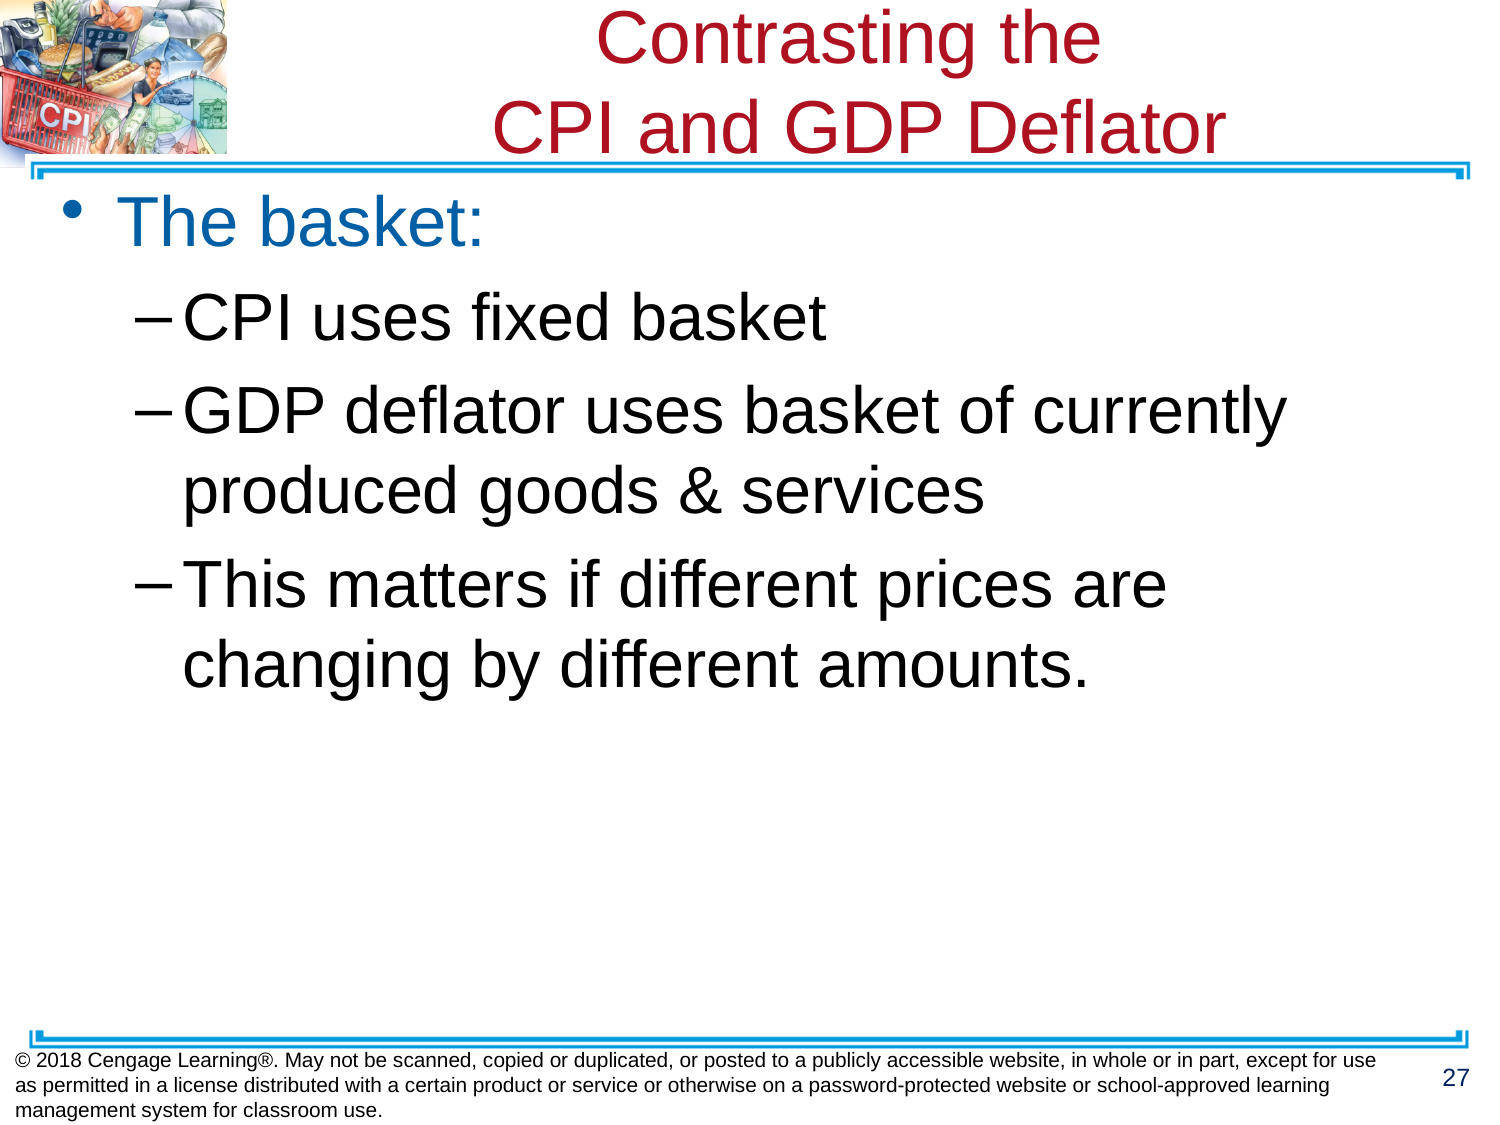

# Contrasting the CPI and GDP Deflator
The basket:
CPI uses fixed basket
GDP deflator uses basket of currently produced goods & services
This matters if different prices are
changing by different amounts.
© 2018 Cengage Learning®. May not be scanned, copied or duplicated, or posted to a publicly accessible website, in whole or in part, except for use as permitted in a license distributed with a certain product or service or otherwise on a password-protected website or school-approved learning management system for classroom use.
27